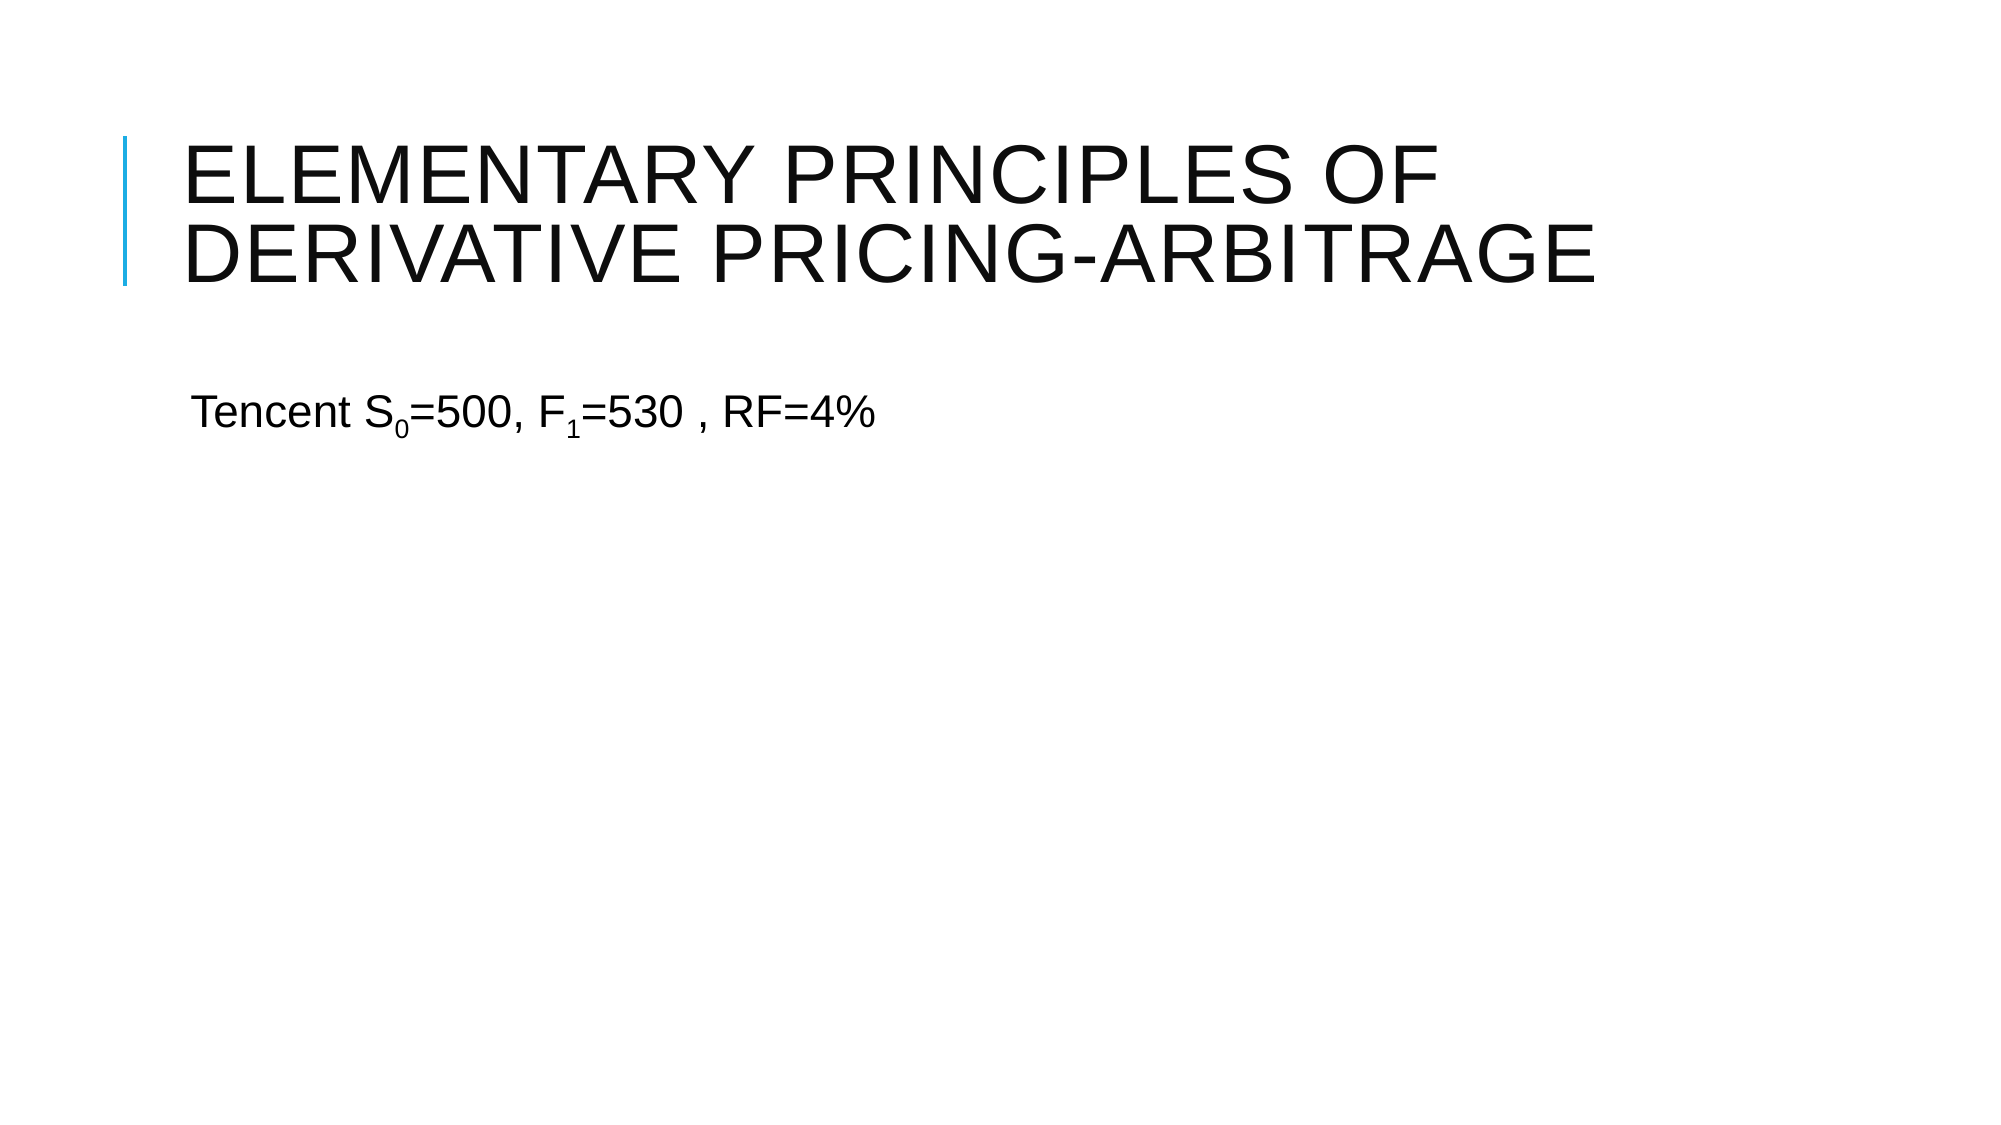

# Elementary principles of derivative pricing-Arbitrage
Tencent S0=500, F1=530 , RF=4%